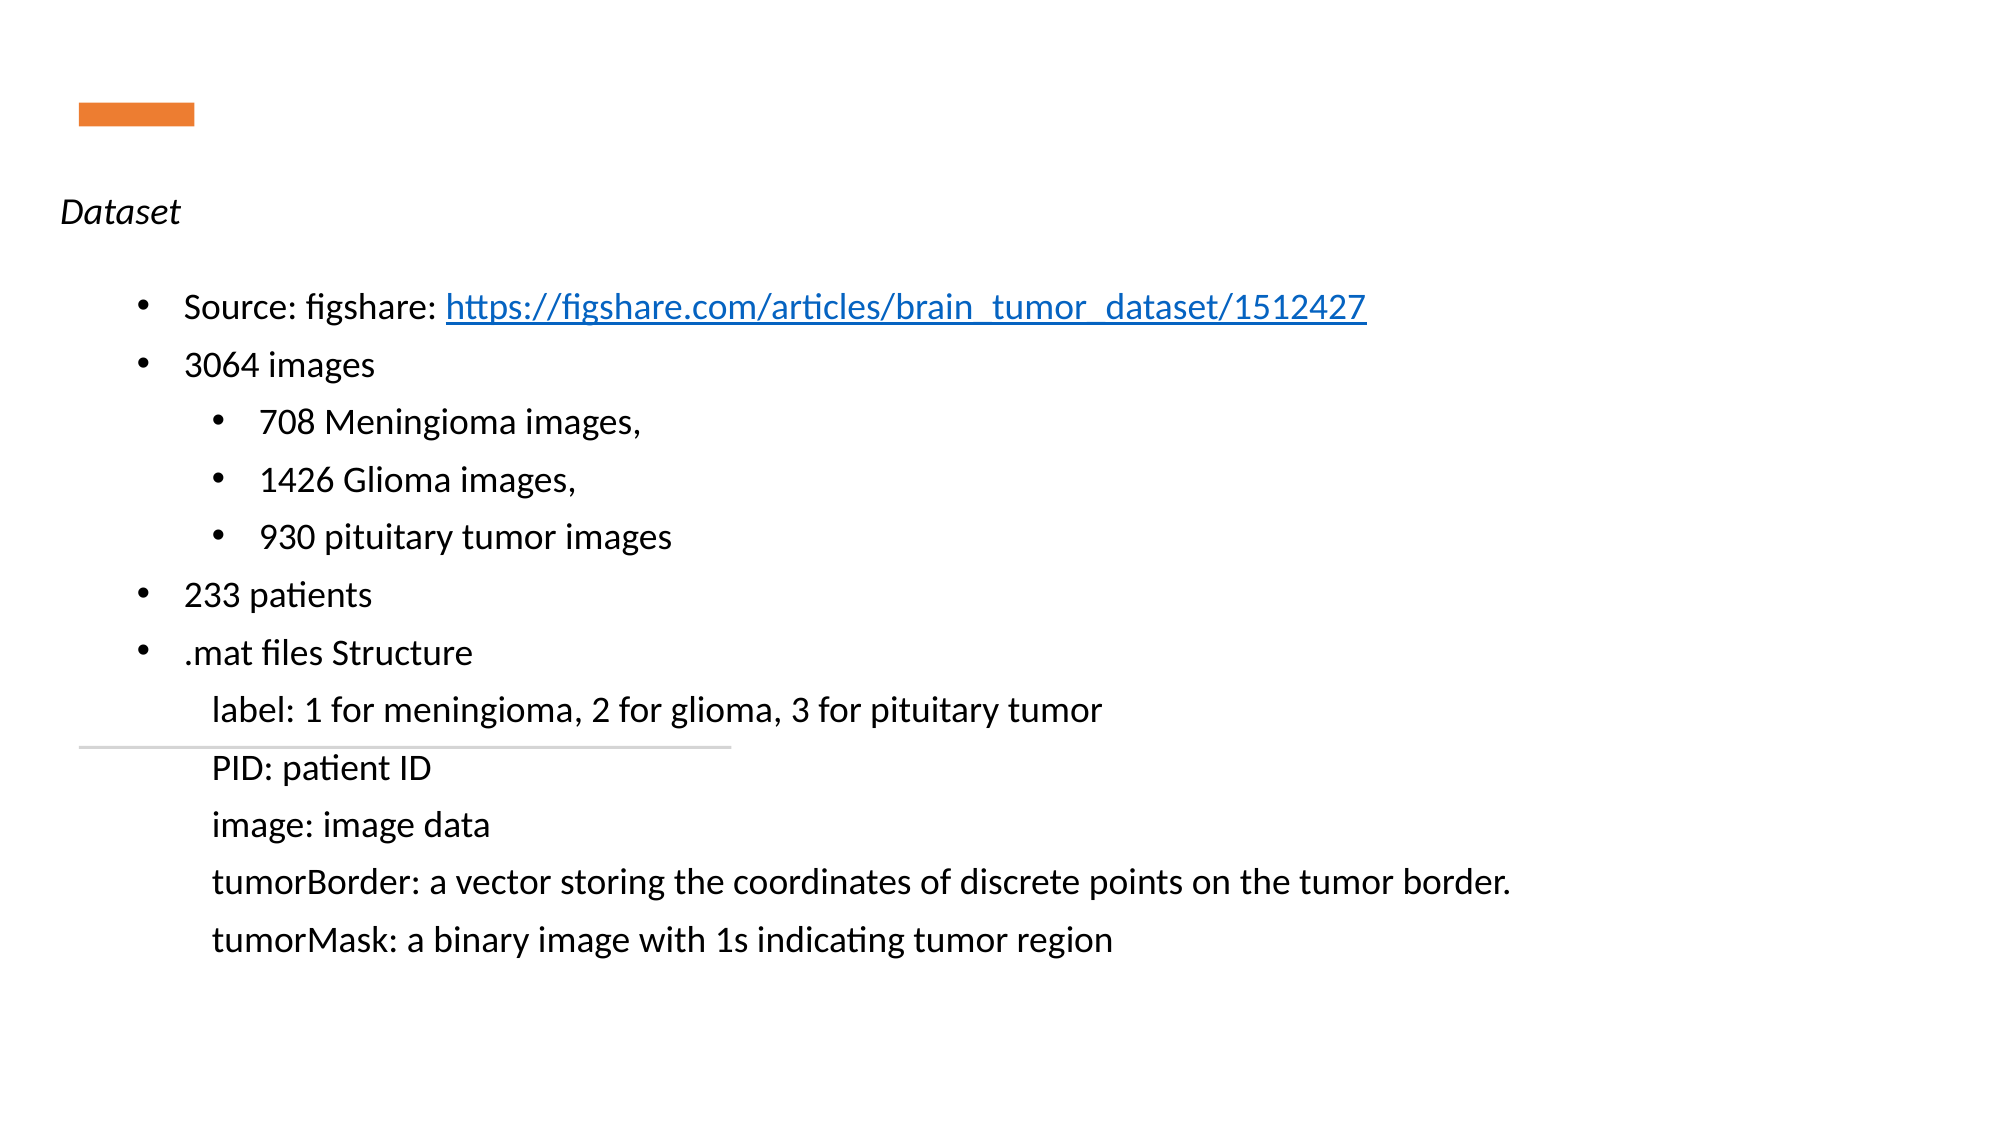

# Dataset
Source: figshare: https://figshare.com/articles/brain_tumor_dataset/1512427
3064 images
708 Meningioma images,
1426 Glioma images,
930 pituitary tumor images
233 patients
.mat files Structure
label: 1 for meningioma, 2 for glioma, 3 for pituitary tumor
PID: patient ID
image: image data
tumorBorder: a vector storing the coordinates of discrete points on the tumor border.
tumorMask: a binary image with 1s indicating tumor region